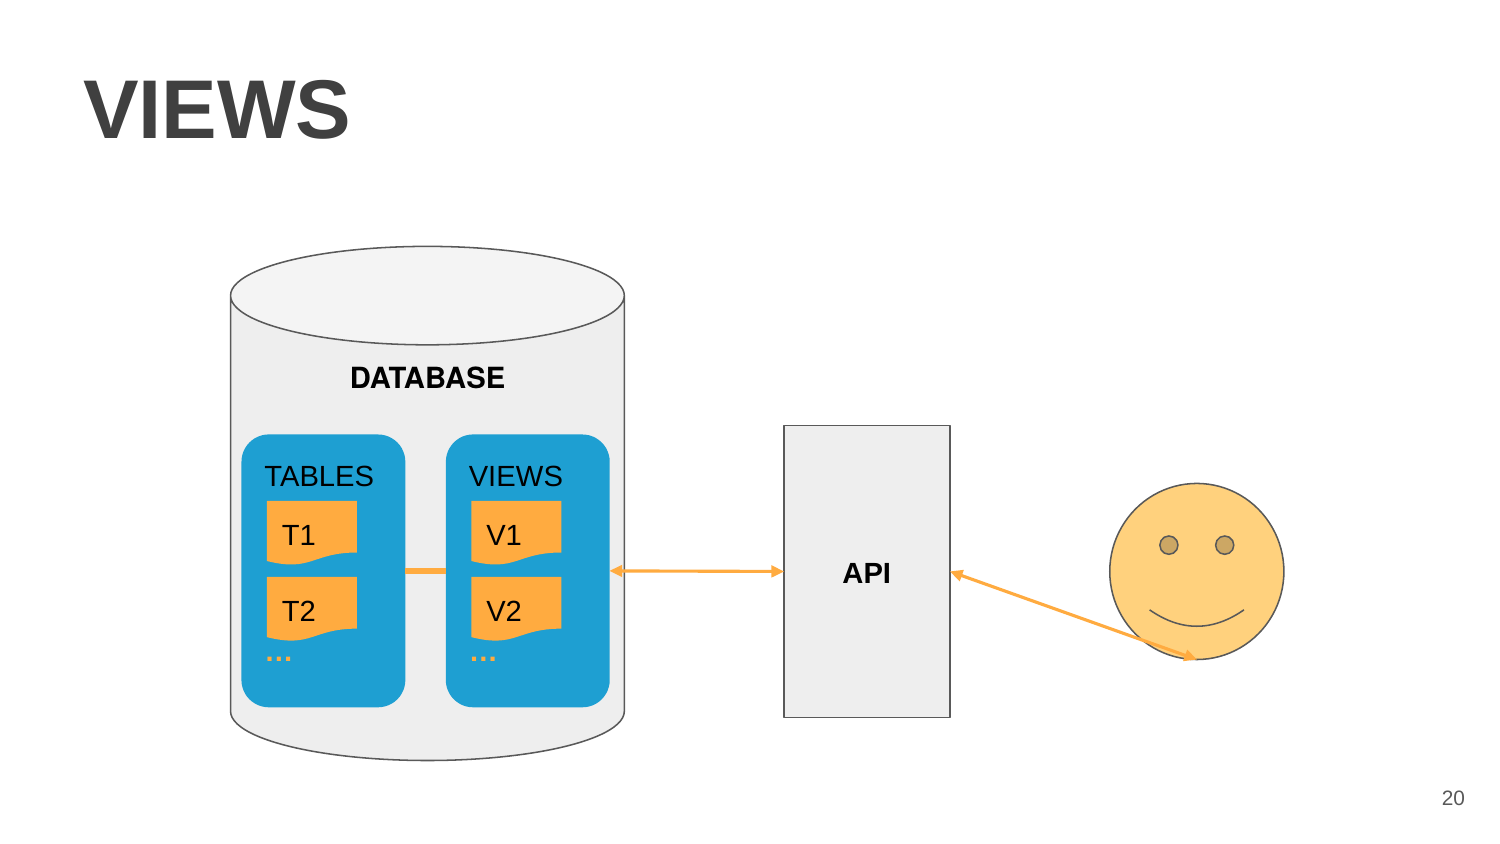

VIEWS
DATABASE
TABLES

…
T1
T2
VIEWS

…
V1
V2
API

20